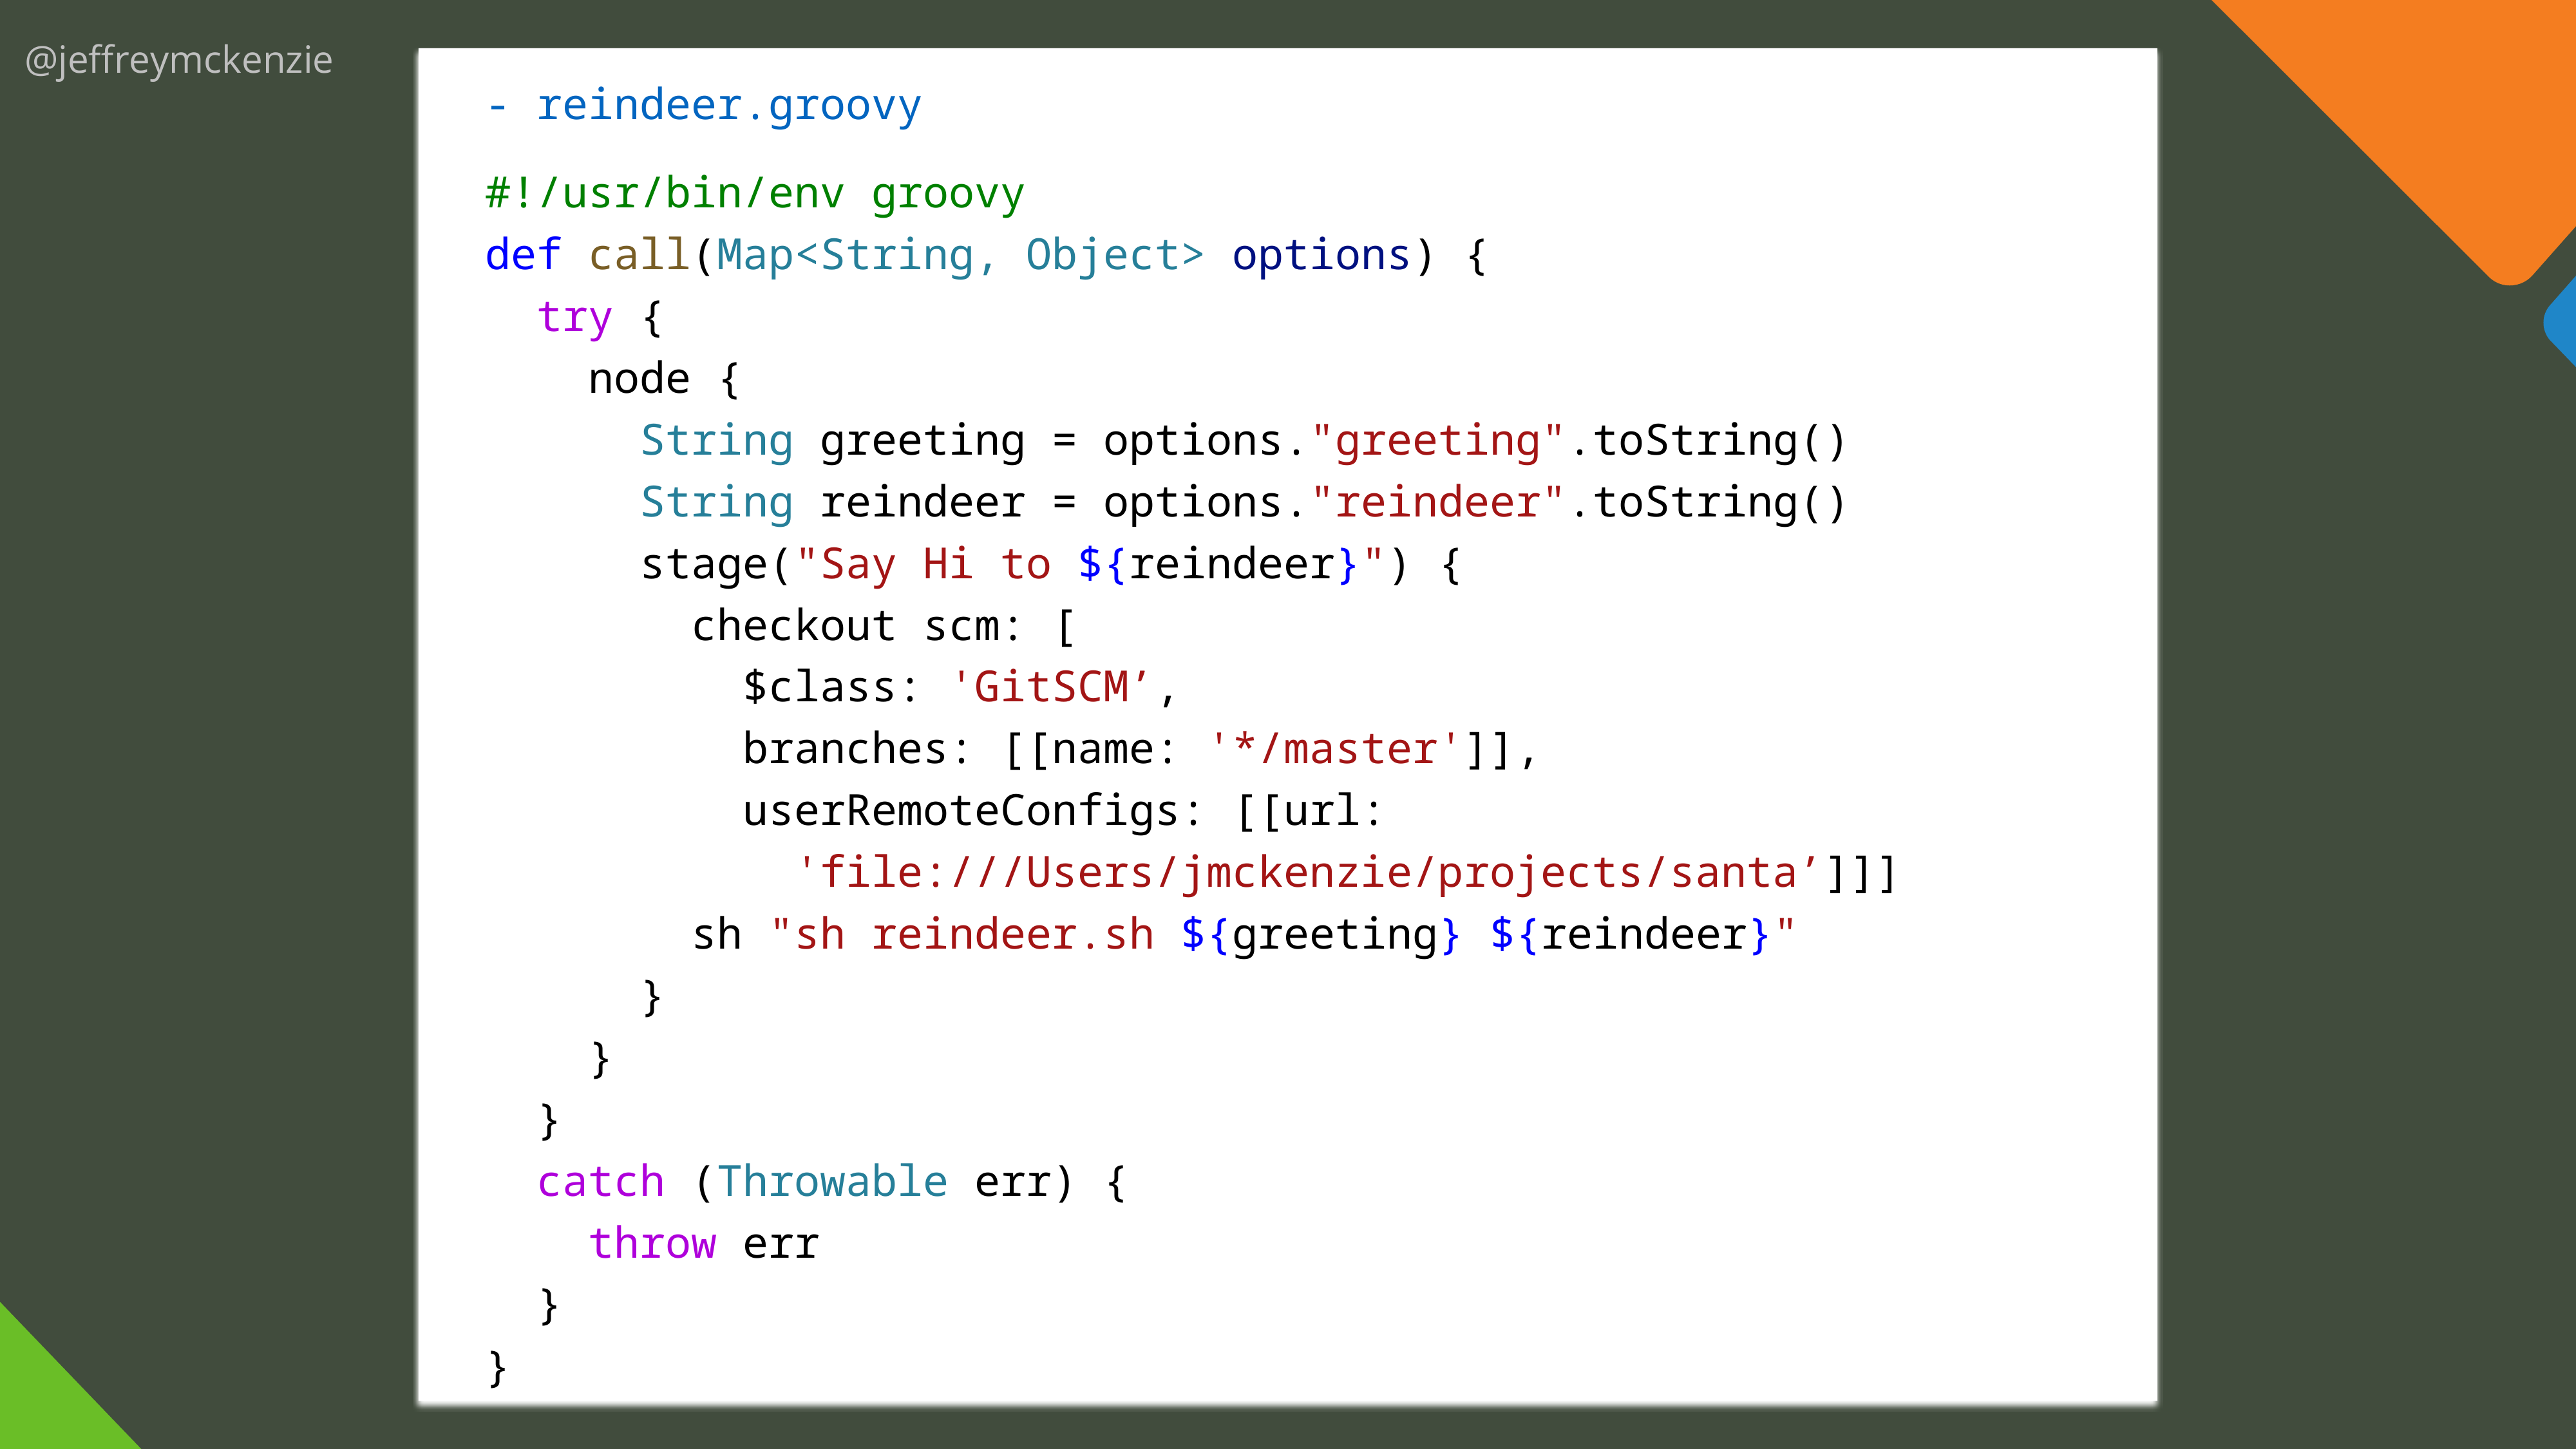

- reindeer.groovy

#!/usr/bin/env groovy
def call(Map<String, Object> options) {
  try {
    node {
      String greeting = options."greeting".toString()
      String reindeer = options."reindeer".toString()
      stage("Say Hi to ${reindeer}") {
        checkout scm: [
          $class: 'GitSCM’,
          branches: [[name: '*/master']],
          userRemoteConfigs: [[url:
            'file:///Users/jmckenzie/projects/santa’]]]
        sh "sh reindeer.sh ${greeting} ${reindeer}"
      }
    }
  }
  catch (Throwable err) {
    throw err
  }
}